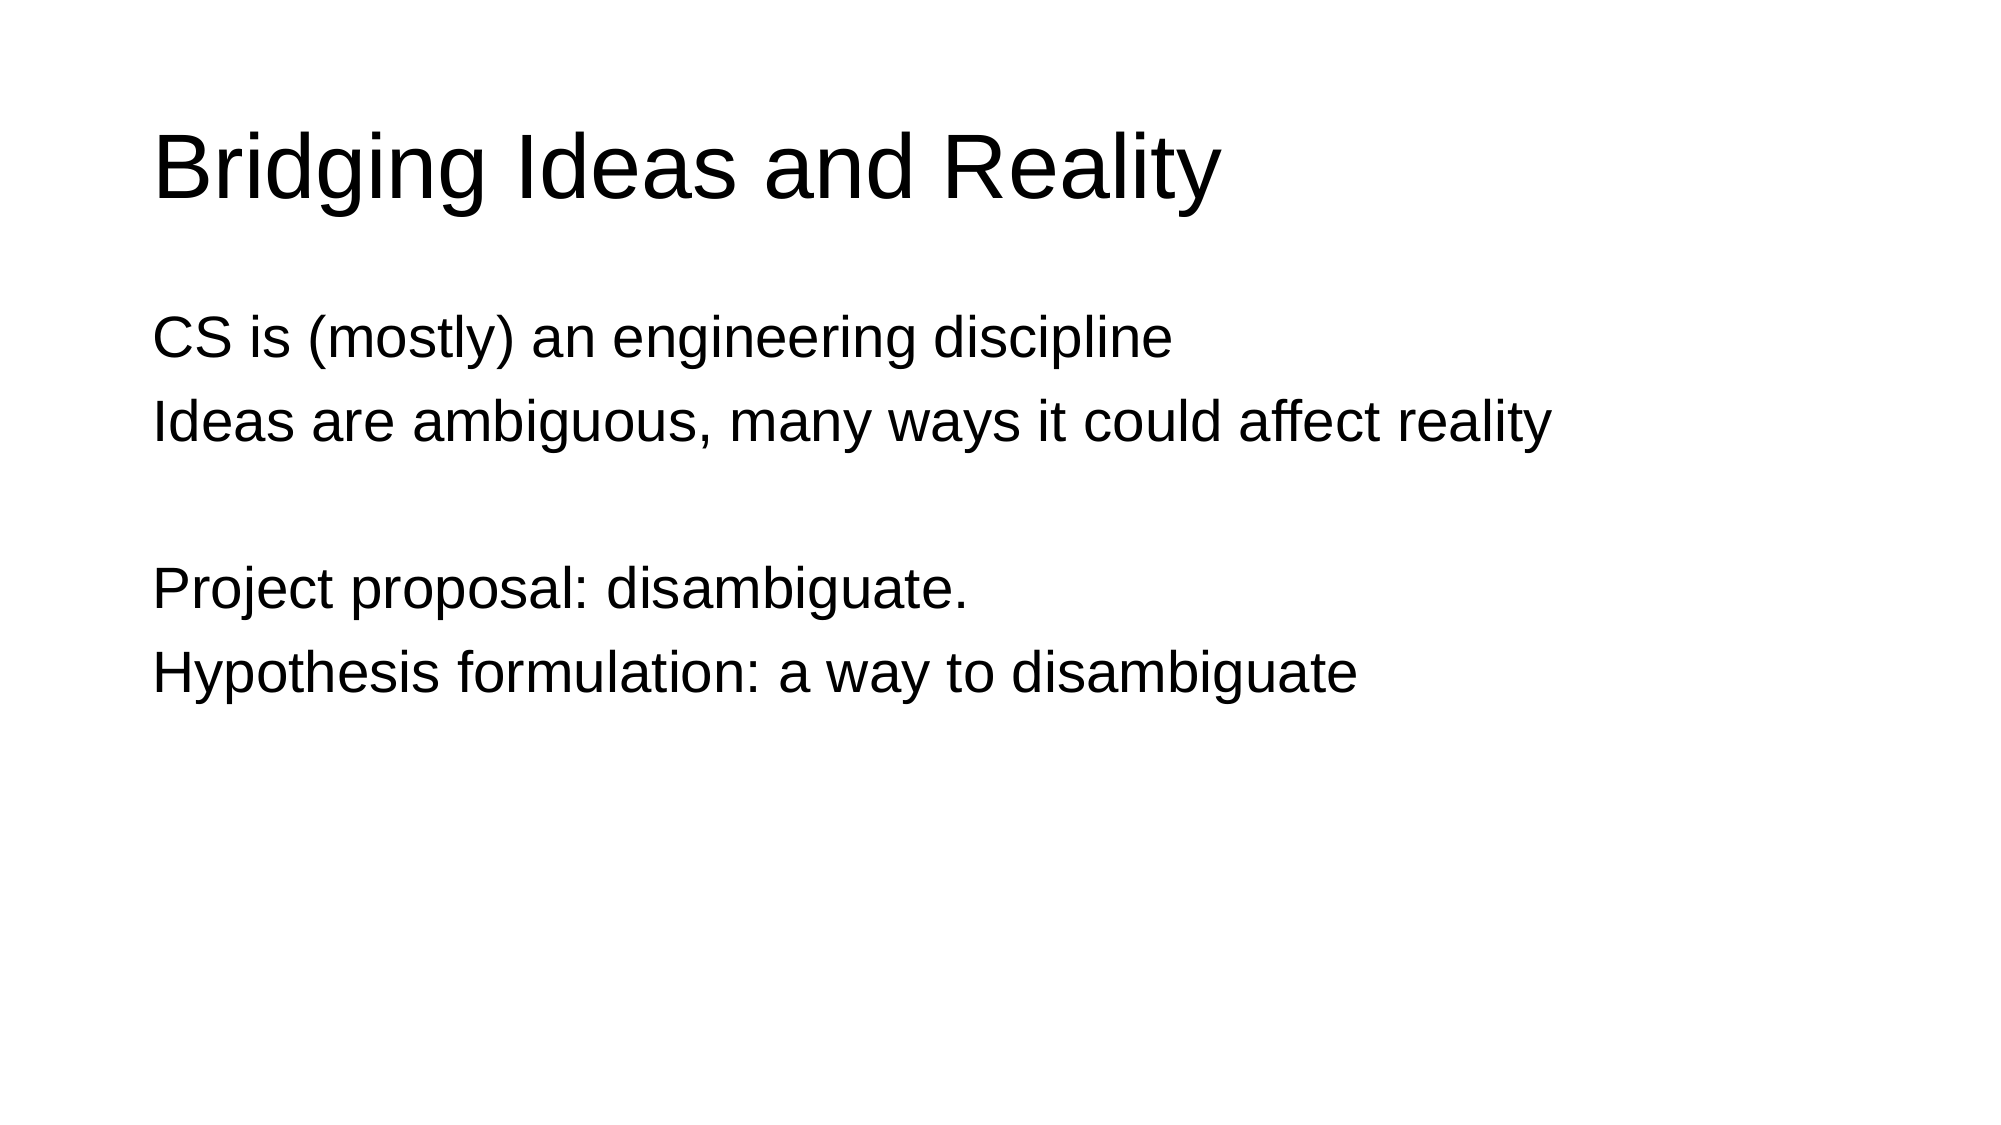

# Bridging Ideas and Reality
CS is (mostly) an engineering discipline
Ideas are ambiguous, many ways it could affect reality

Project proposal: disambiguate.
Hypothesis formulation: a way to disambiguate